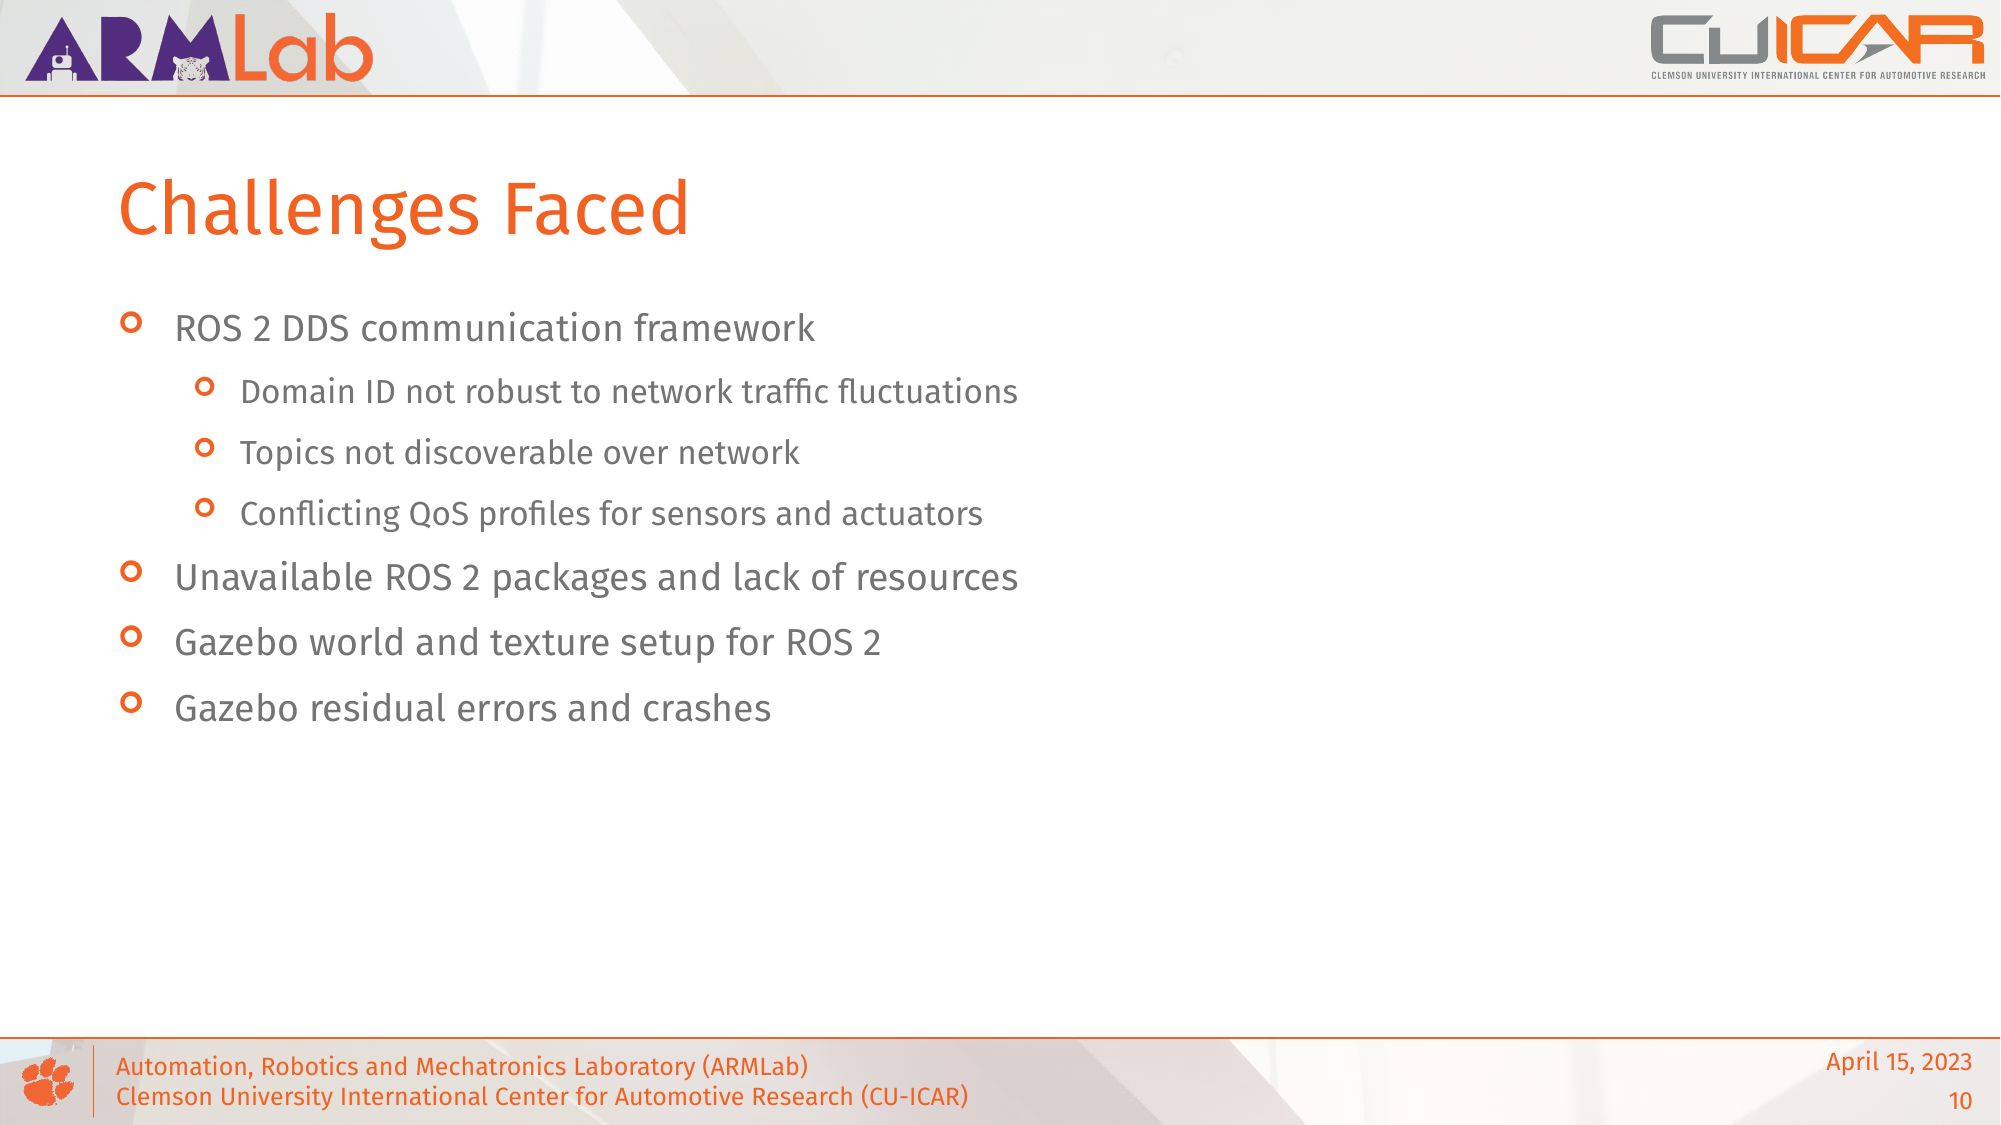

# Challenges Faced
ROS 2 DDS communication framework
Domain ID not robust to network traffic fluctuations
Topics not discoverable over network
Conflicting QoS profiles for sensors and actuators
Unavailable ROS 2 packages and lack of resources
Gazebo world and texture setup for ROS 2
Gazebo residual errors and crashes
April 15, 2023
10